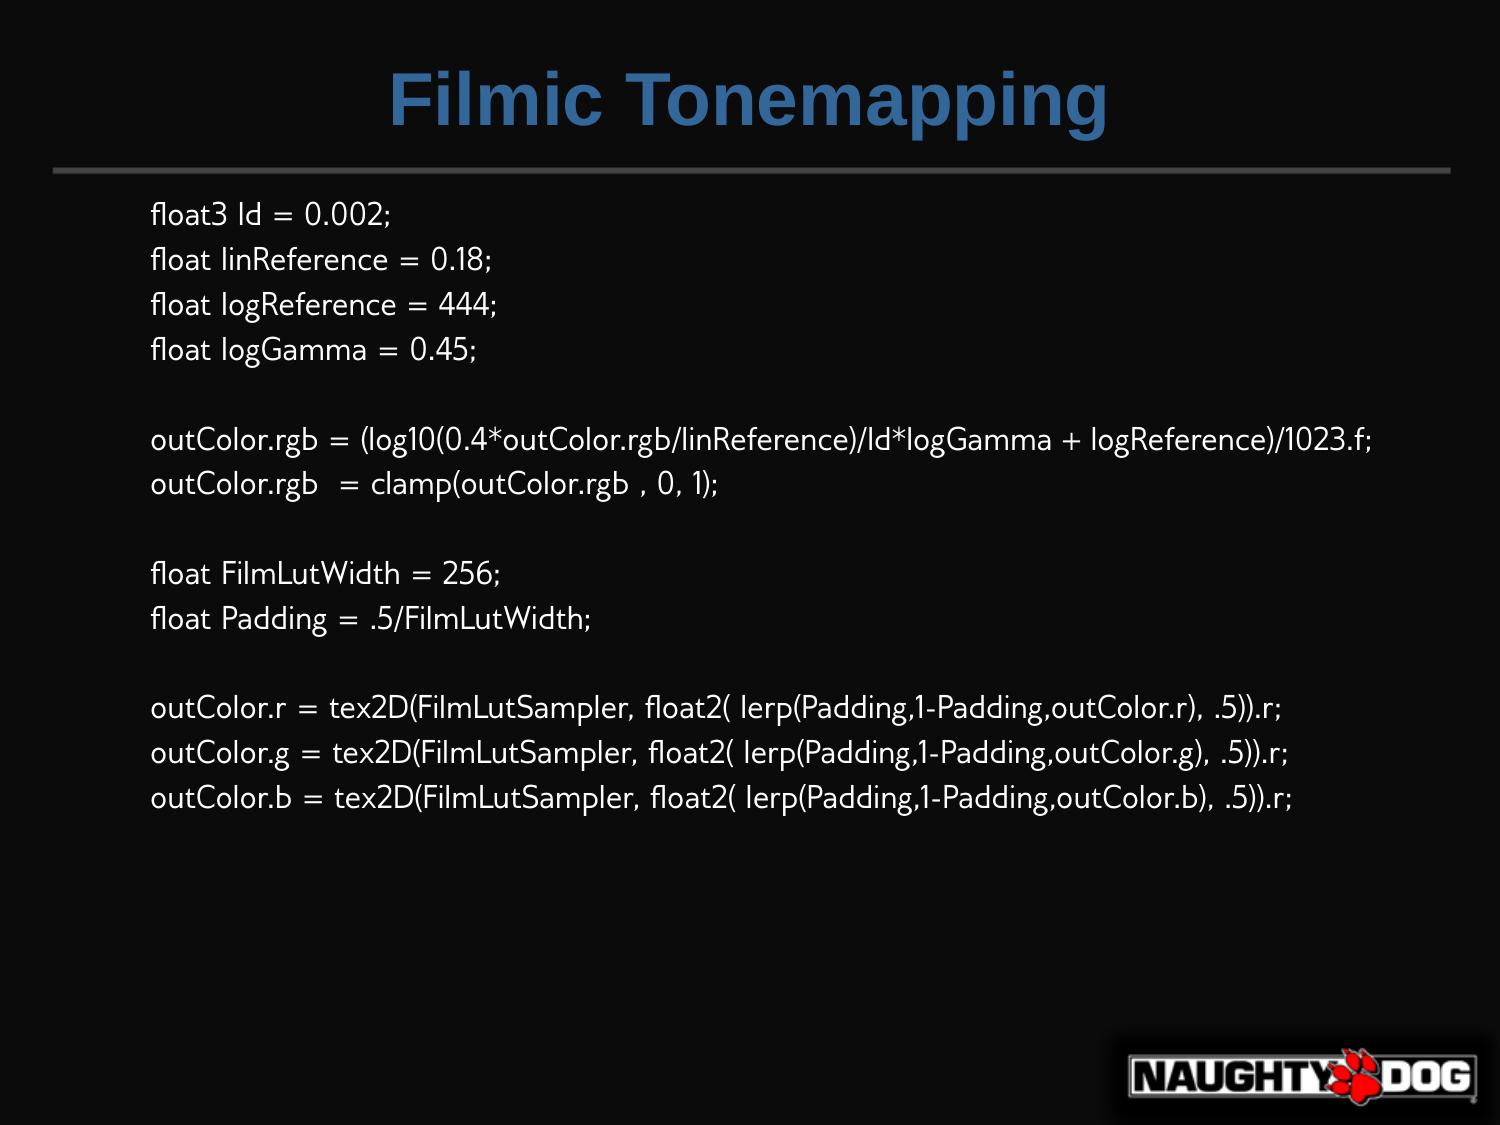

Filmic Tonemapping
float3 ld = 0.002;
float linReference = 0.18;
float logReference = 444;
float logGamma = 0.45;

outColor.rgb = (log10(0.4*outColor.rgb/linReference)/ld*logGamma + logReference)/1023.f;
outColor.rgb  = clamp(outColor.rgb , 0, 1);

float FilmLutWidth = 256;
float Padding = .5/FilmLutWidth;

outColor.r = tex2D(FilmLutSampler, float2( lerp(Padding,1-Padding,outColor.r), .5)).r;
outColor.g = tex2D(FilmLutSampler, float2( lerp(Padding,1-Padding,outColor.g), .5)).r;
outColor.b = tex2D(FilmLutSampler, float2( lerp(Padding,1-Padding,outColor.b), .5)).r;